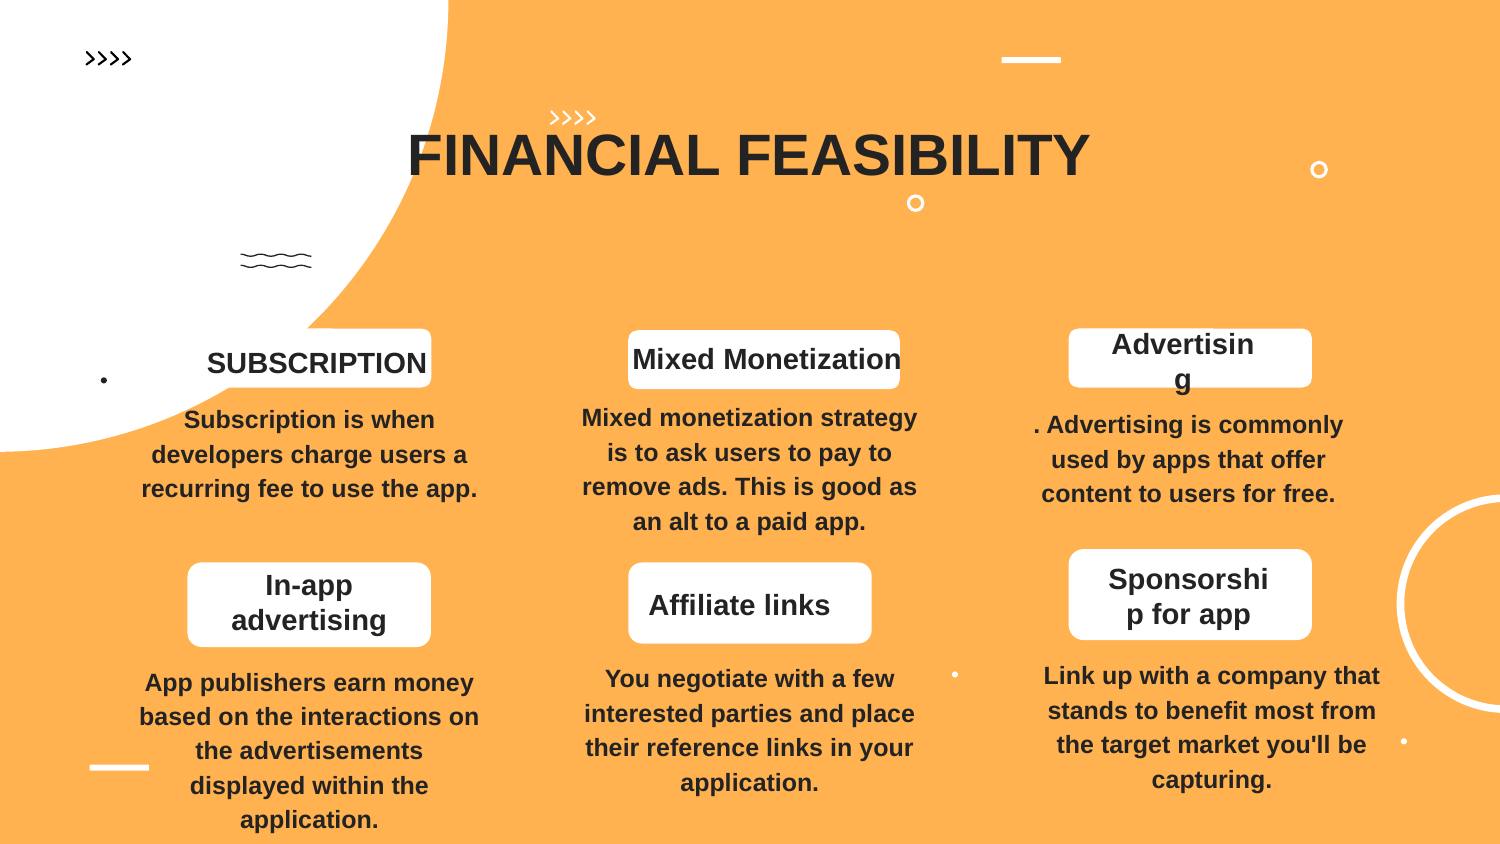

FINANCIAL FEASIBILITY
Mixed Monetization
Advertising

SUBSCRIPTION

Mixed monetization strategy is to ask users to pay to remove ads. This is good as an alt to a paid app.
Subscription is when developers charge users a recurring fee to use the app.
. Advertising is commonly used by apps that offer content to users for free.

Sponsorship for app
In-app advertising
Affiliate links
Link up with a company that stands to benefit most from the target market you'll be capturing.
You negotiate with a few interested parties and place their reference links in your application.
App publishers earn money based on the interactions on the advertisements displayed within the application.